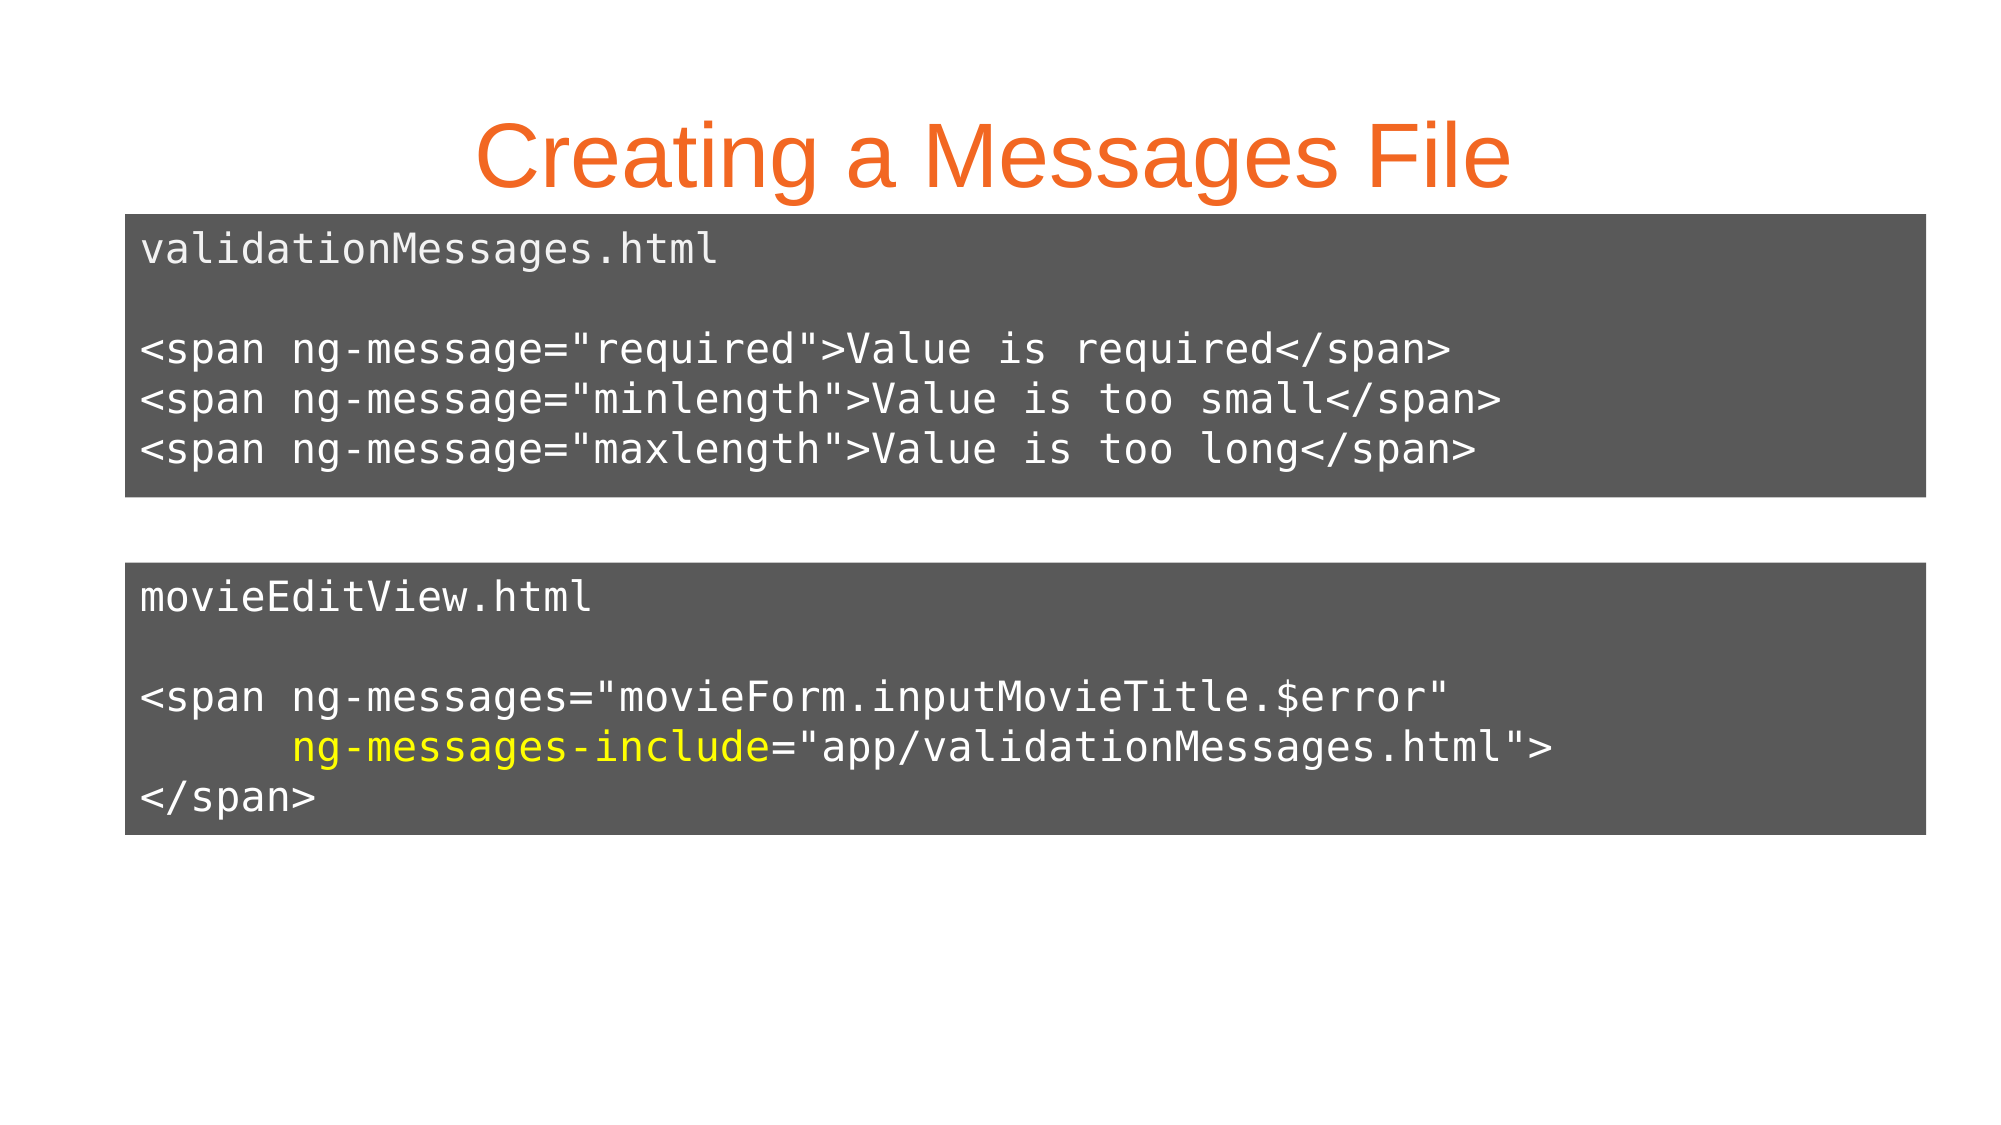

# Creating a Messages File
validationMessages.html

<span ng-message="required">Value is required</span>
<span ng-message="minlength">Value is too small</span>
<span ng-message="maxlength">Value is too long</span>
movieEditView.html

<span ng-messages="movieForm.inputMovieTitle.$error"
      ng-messages-include="app/validationMessages.html">
</span>